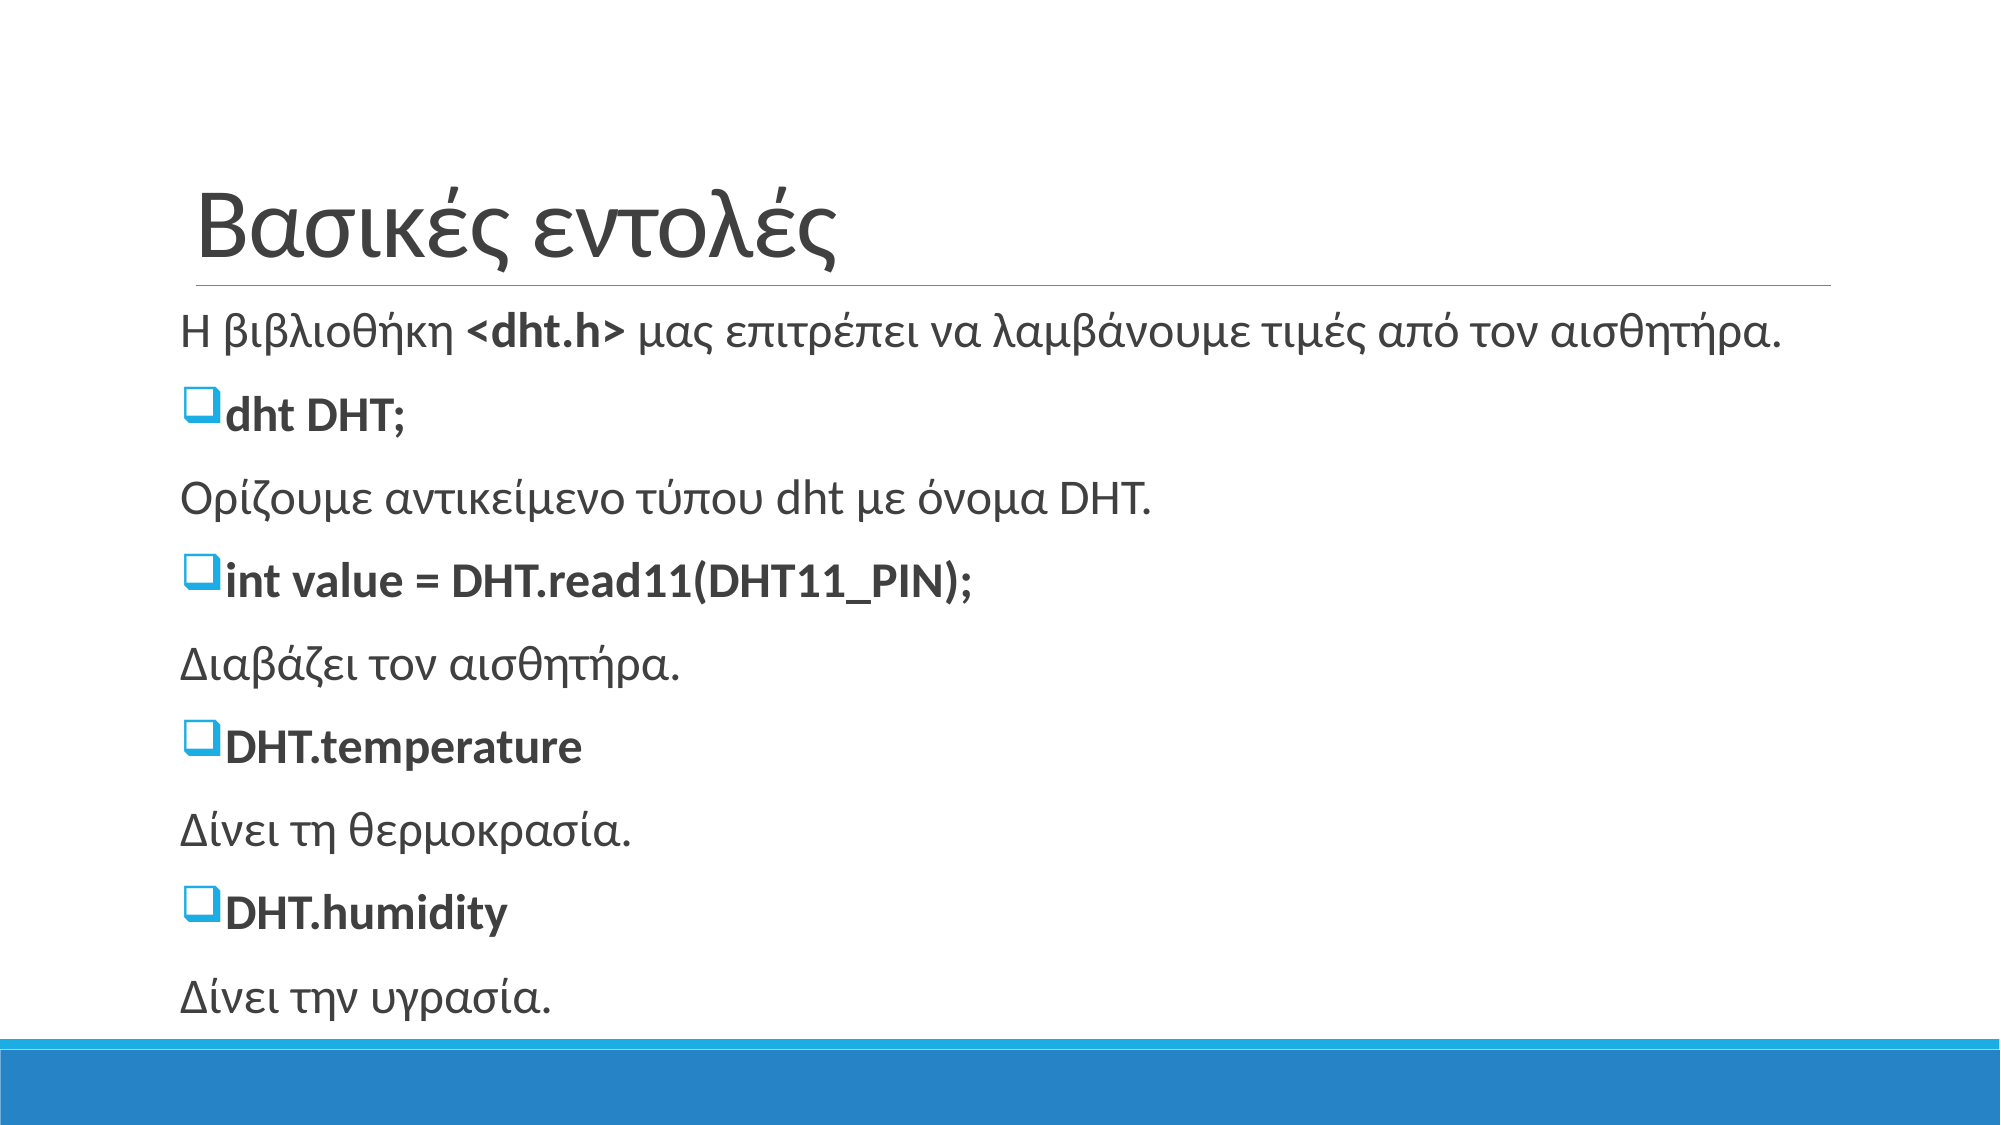

# Βασικές εντολές
Η βιβλιοθήκη <dht.h> μας επιτρέπει να λαμβάνουμε τιμές από τον αισθητήρα.
dht DHT;
Ορίζουμε αντικείμενο τύπου dht με όνομα DHT.
int value = DHT.read11(DHT11_PIN);
Διαβάζει τον αισθητήρα.
DHT.temperature
Δίνει τη θερμοκρασία.
DHT.humidity
Δίνει την υγρασία.